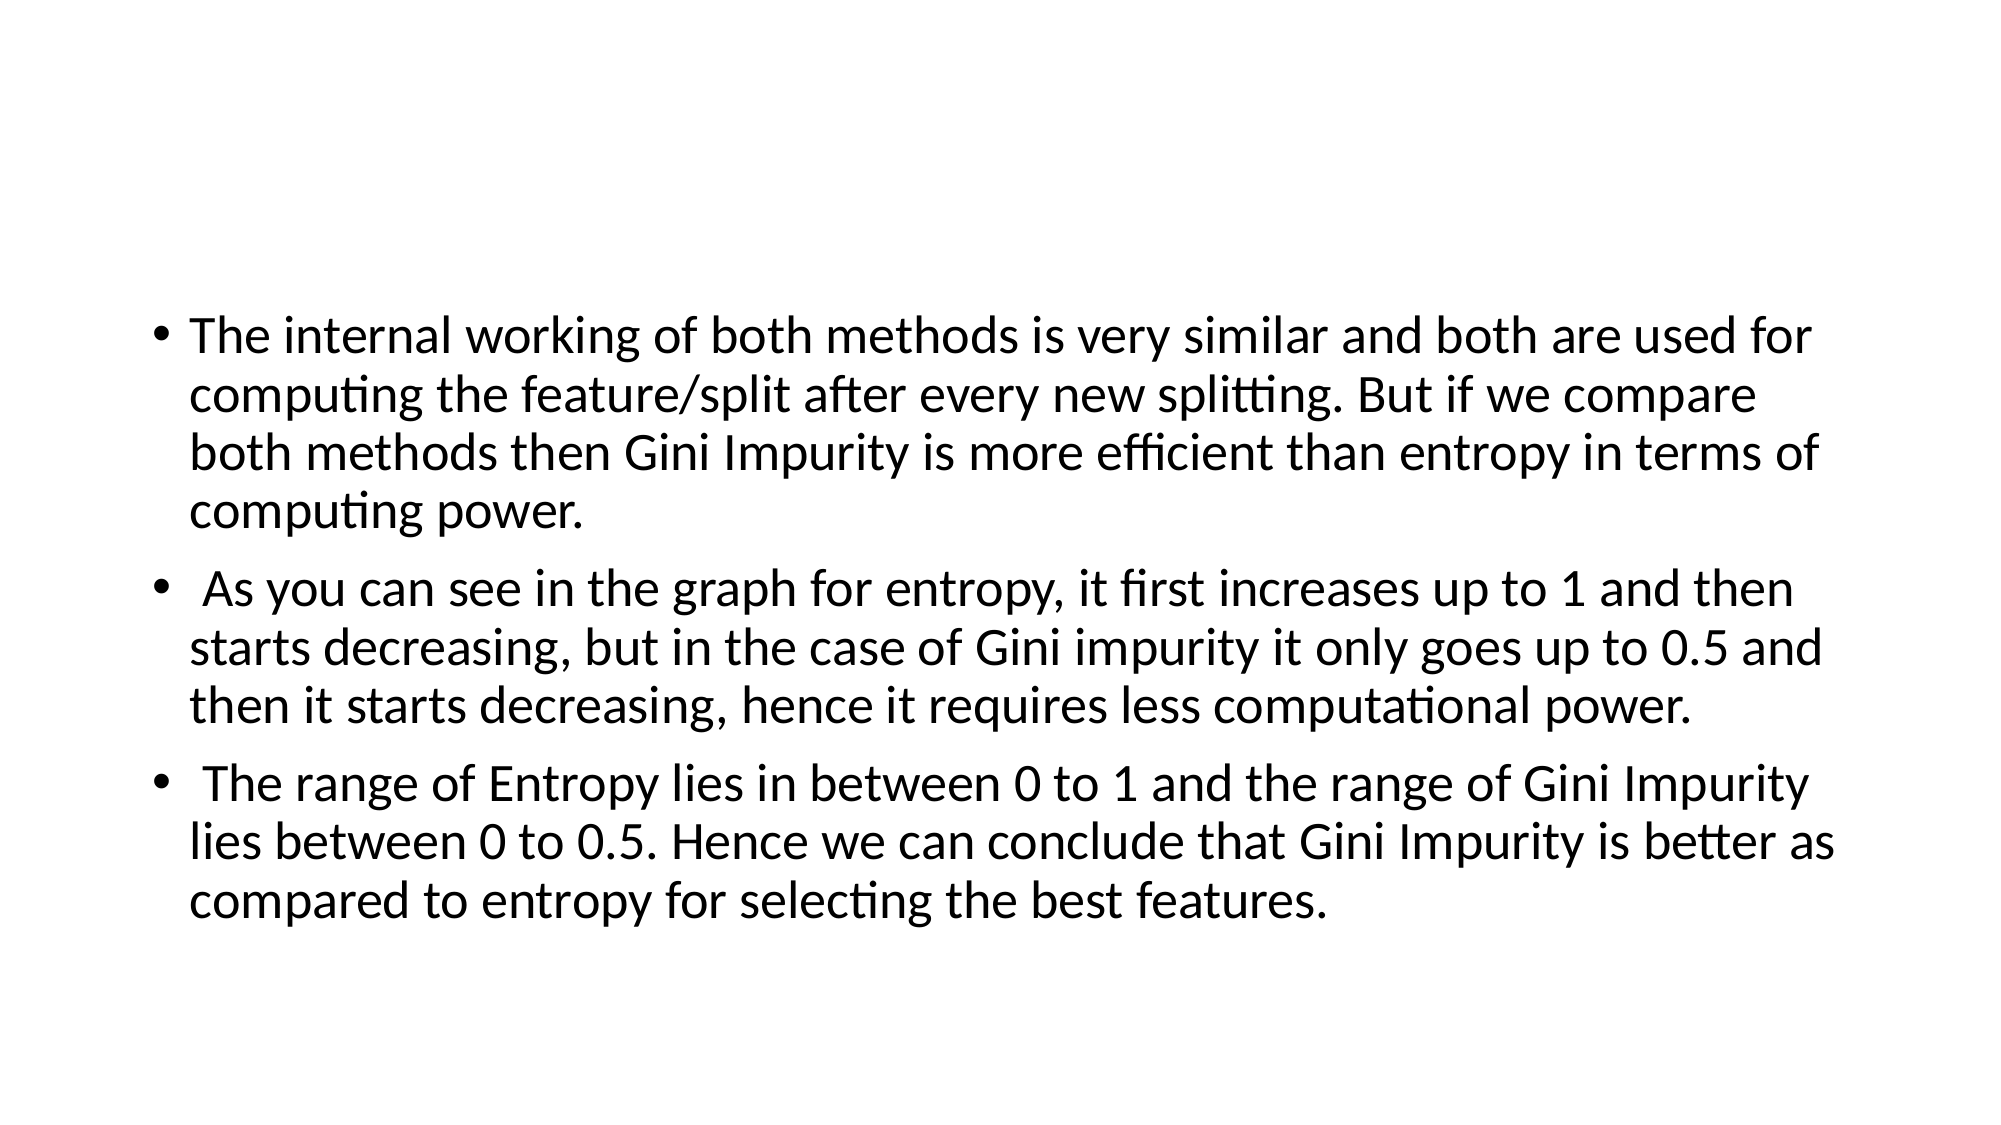

#
The internal working of both methods is very similar and both are used for computing the feature/split after every new splitting. But if we compare both methods then Gini Impurity is more efficient than entropy in terms of computing power.
 As you can see in the graph for entropy, it first increases up to 1 and then starts decreasing, but in the case of Gini impurity it only goes up to 0.5 and then it starts decreasing, hence it requires less computational power.
 The range of Entropy lies in between 0 to 1 and the range of Gini Impurity lies between 0 to 0.5. Hence we can conclude that Gini Impurity is better as compared to entropy for selecting the best features.